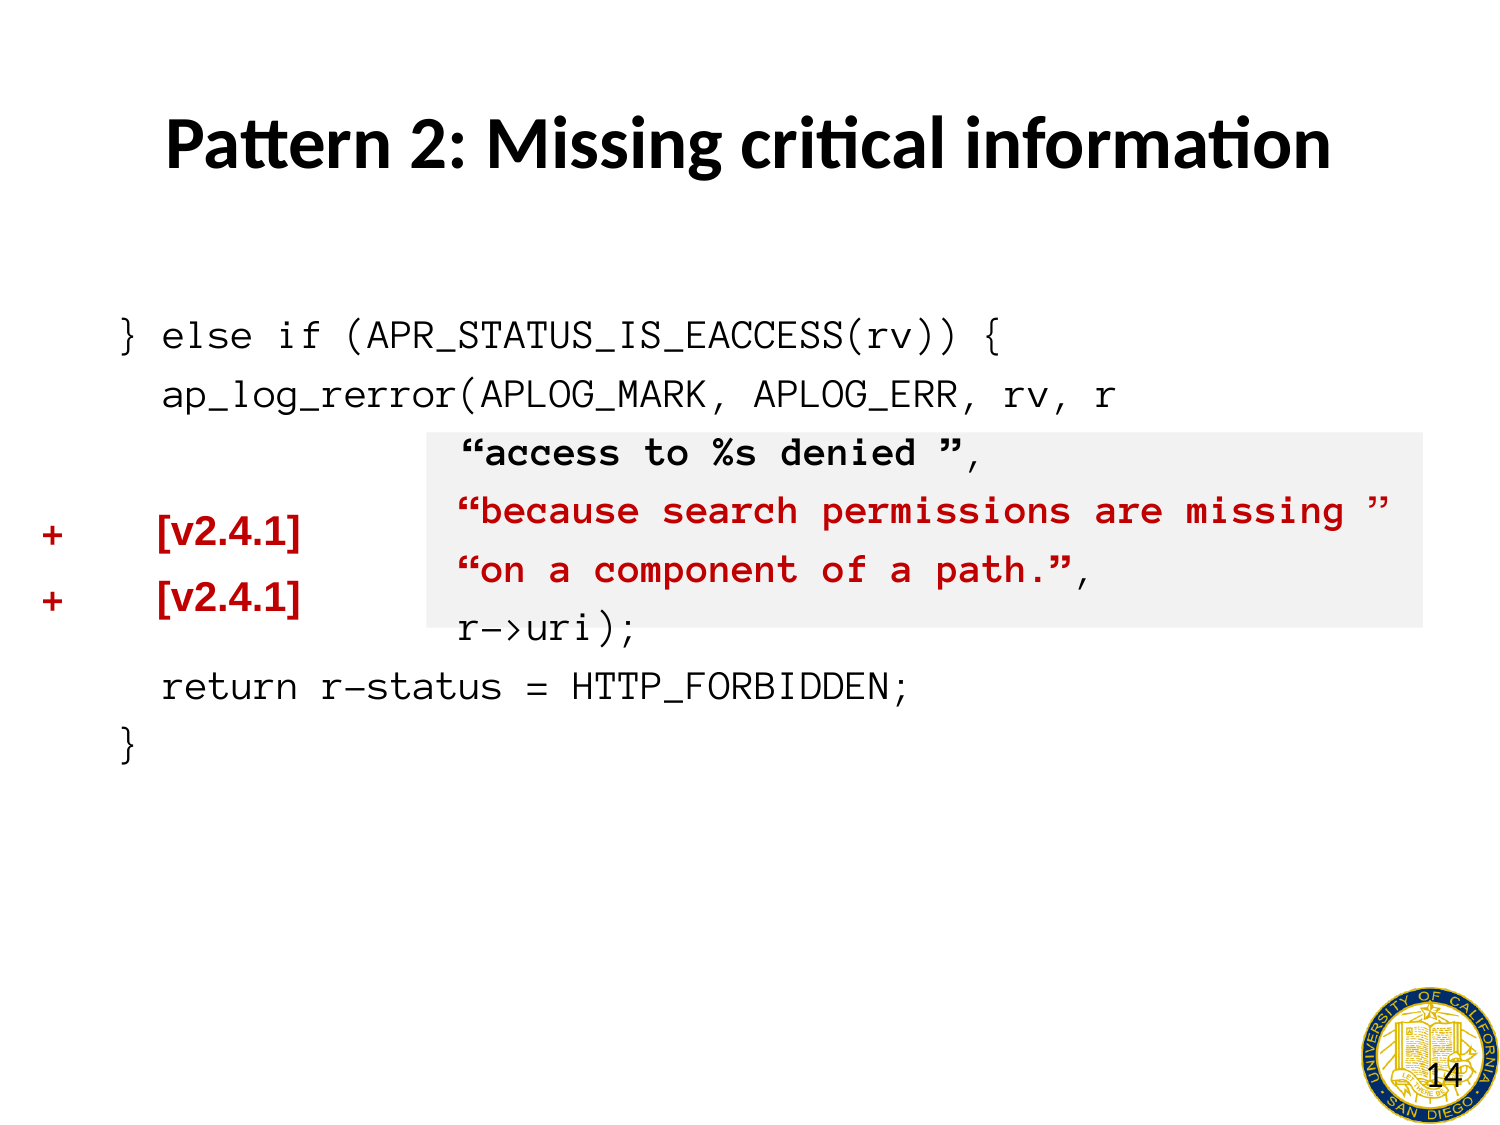

# Pattern 2: Missing critical information

+    [v2.4.1]
+    [v2.4.1]
} else if (APR_STATUS_IS_EACCESS(rv)) {
  ap_log_rerror(APLOG_MARK, APLOG_ERR, rv, r
    		  “access to %s denied ”,
               “because search permissions are missing ”
               “on a component of a path.”,
               r->uri);
  return r-status = HTTP_FORBIDDEN;
}

14